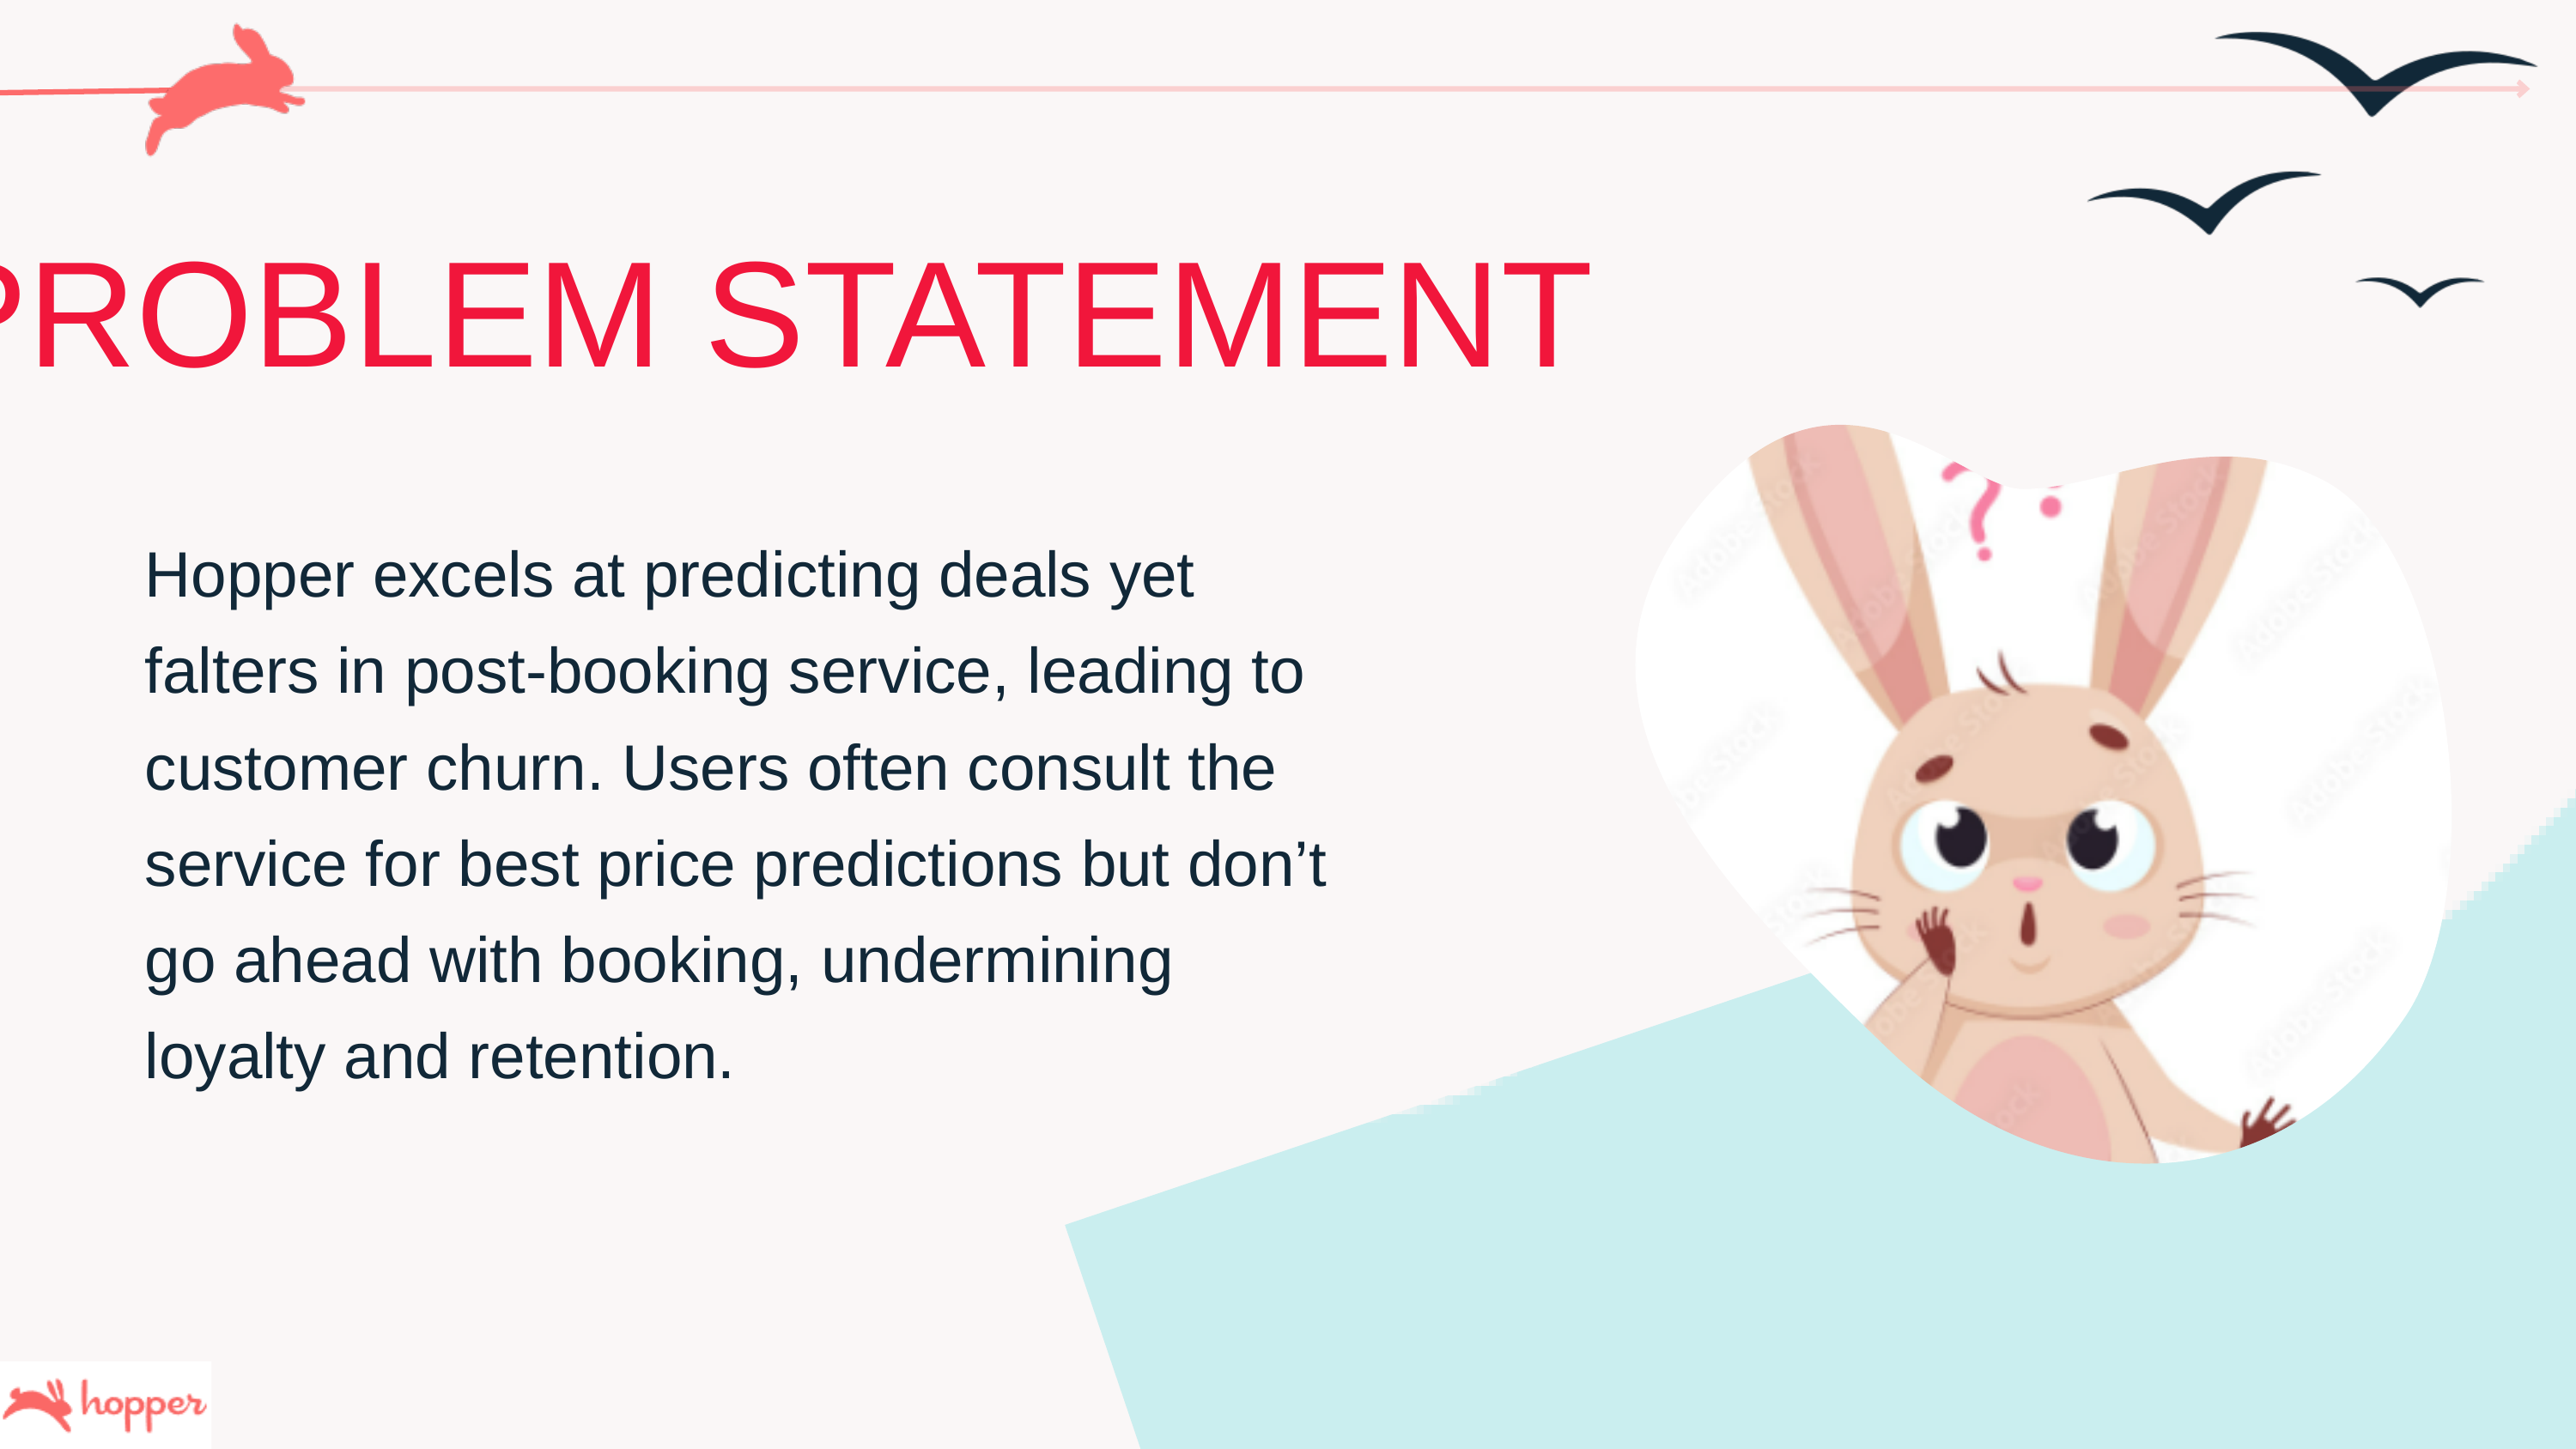

PROBLEM STATEMENT

Hopper excels at predicting deals yet falters in post-booking service, leading to customer churn. Users often consult the service for best price predictions but don’t go ahead with booking, undermining loyalty and retention.